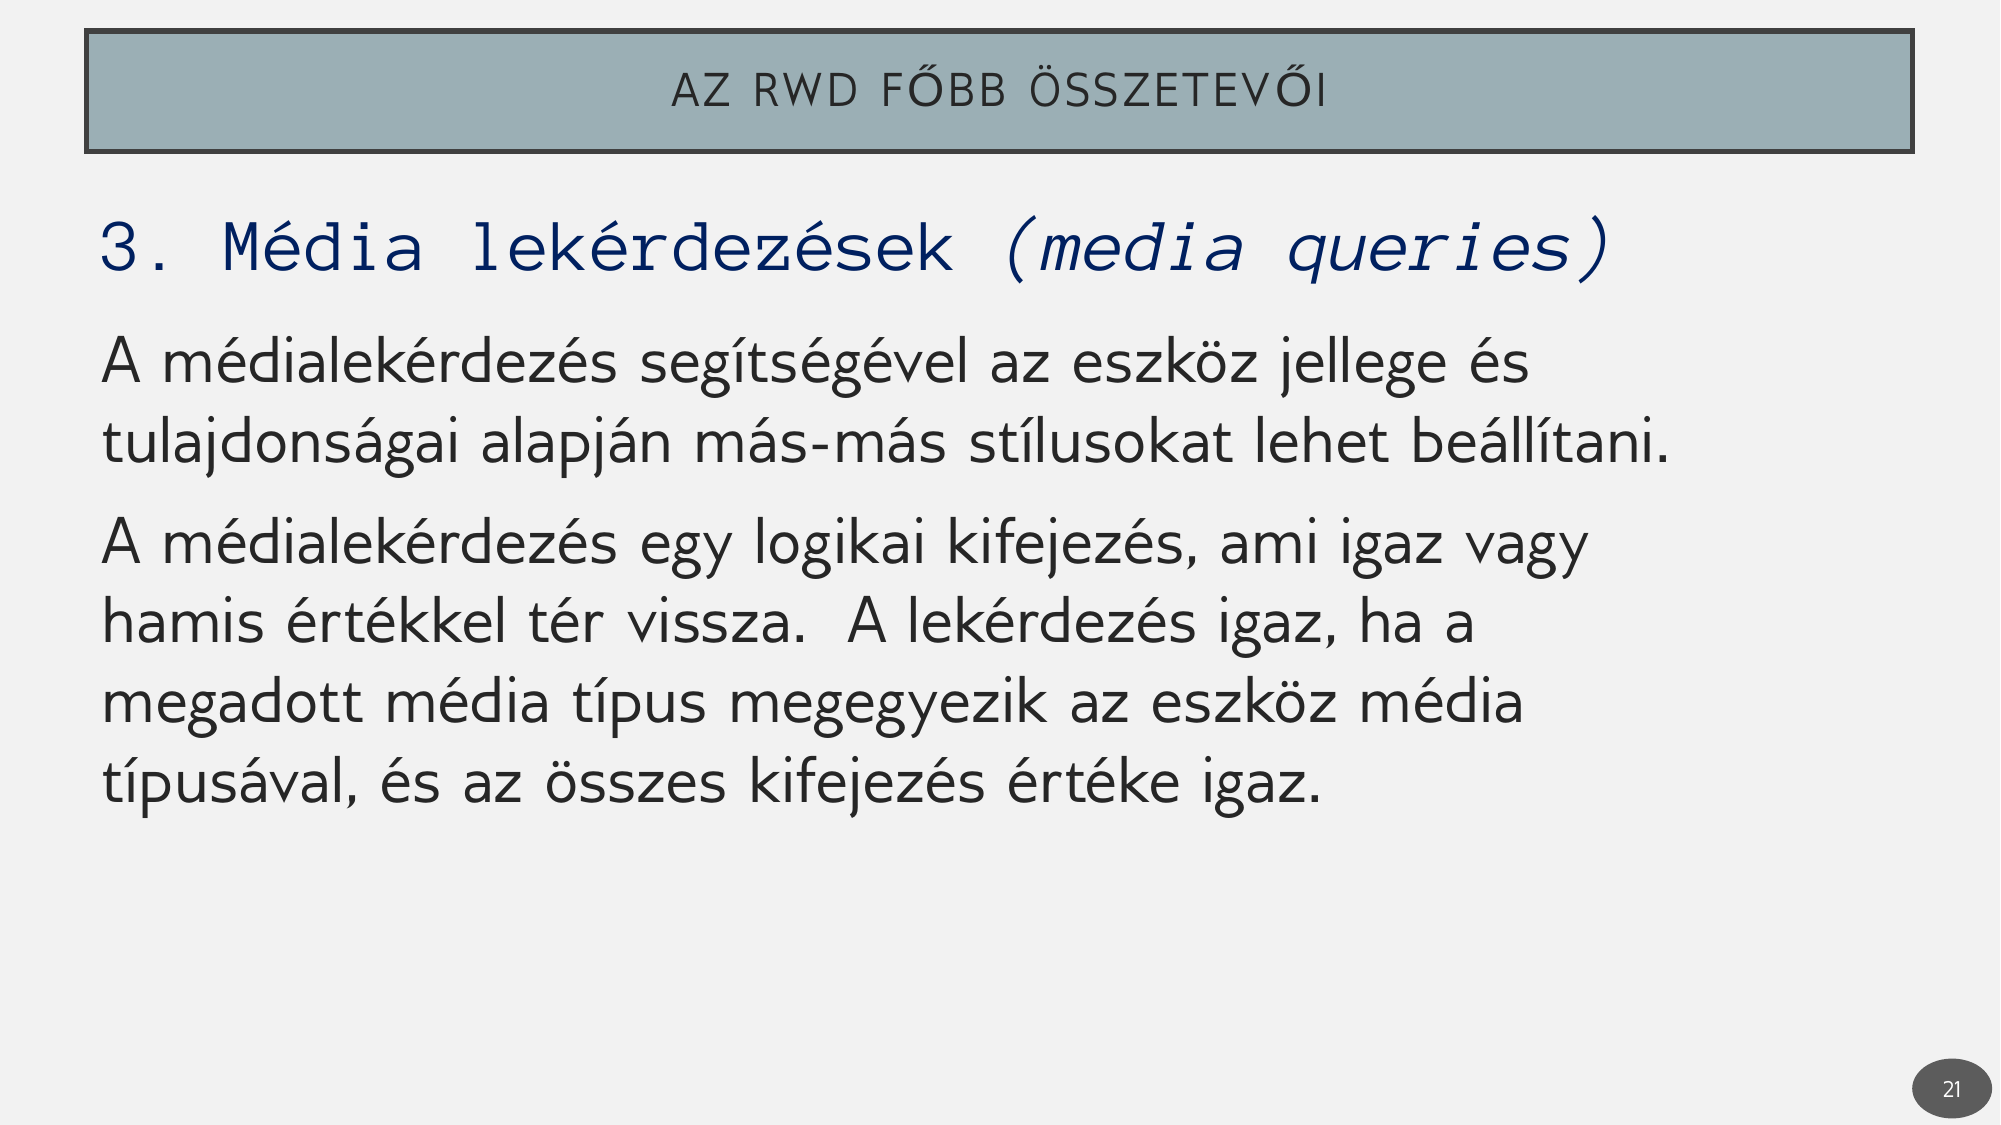

# Az RWD főbb összetevői
3. Média lekérdezések (media queries)
A médialekérdezés segítségével az eszköz jellege és tulajdonságai alapján más-más stílusokat lehet beállítani.
A médialekérdezés egy logikai kifejezés, ami igaz vagy hamis értékkel tér vissza.  A lekérdezés igaz, ha a megadott média típus megegyezik az eszköz média típusával, és az összes kifejezés értéke igaz.
21